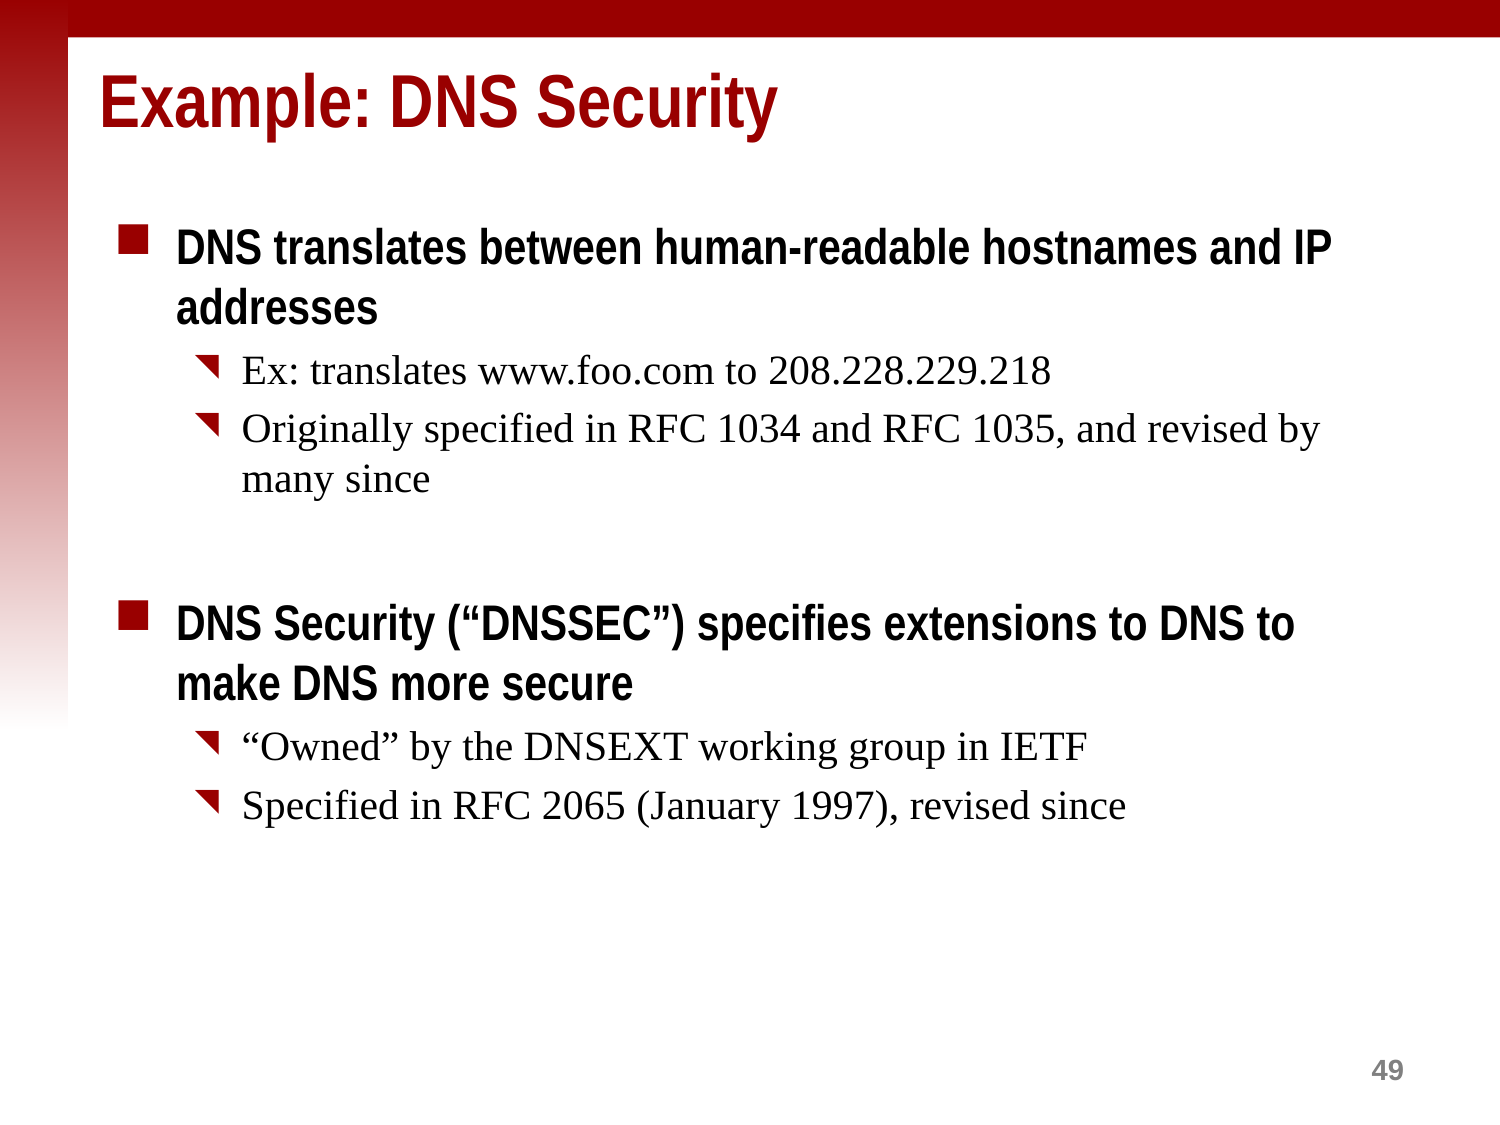

# Example: DNS Security
DNS translates between human-readable hostnames and IP addresses
Ex: translates www.foo.com to 208.228.229.218
Originally specified in RFC 1034 and RFC 1035, and revised by many since

DNS Security (“DNSSEC”) specifies extensions to DNS to make DNS more secure
“Owned” by the DNSEXT working group in IETF
Specified in RFC 2065 (January 1997), revised since